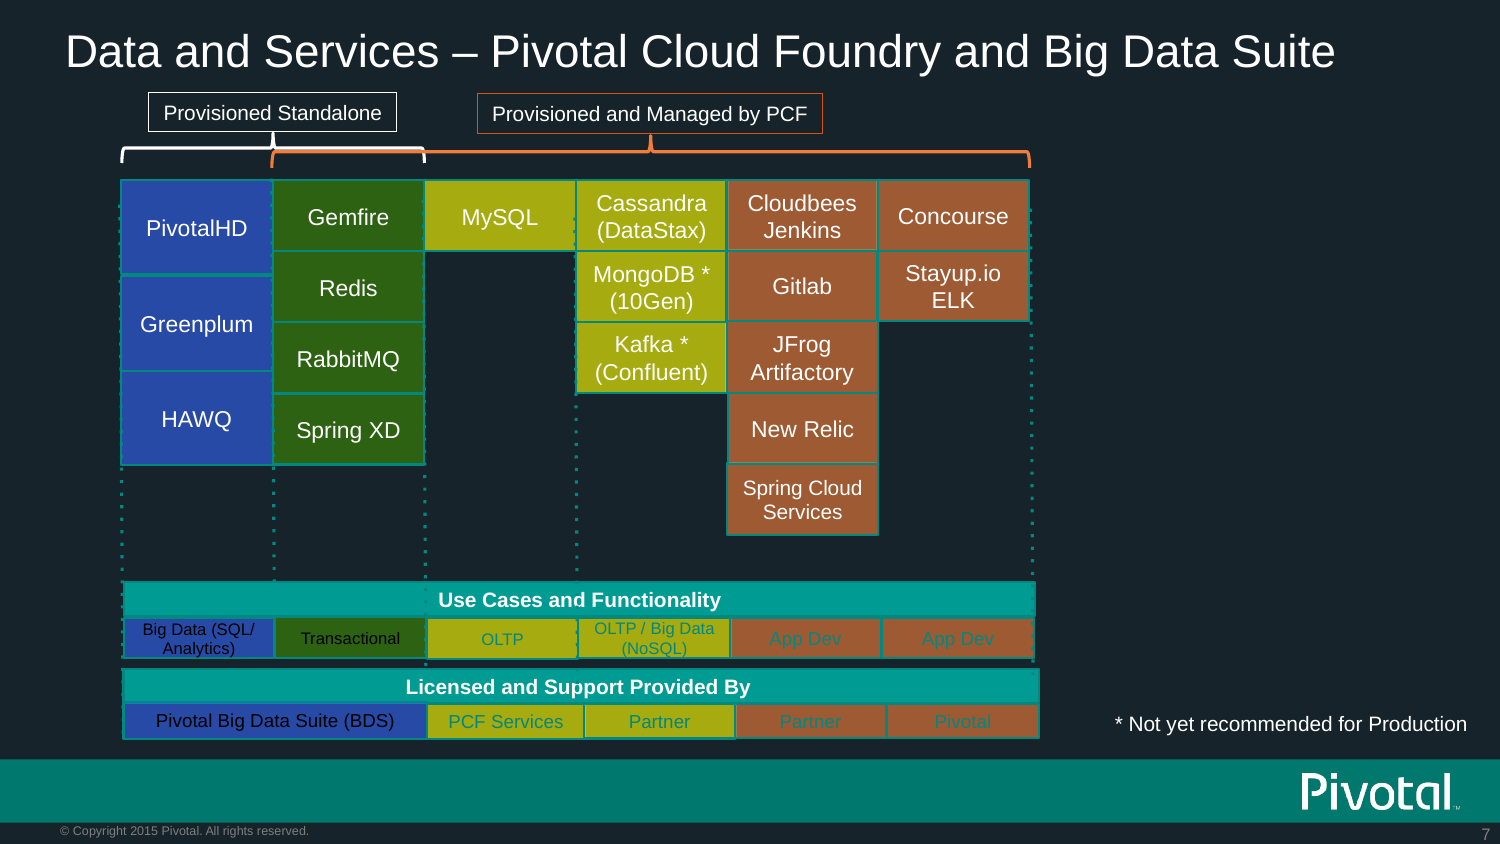

Data and Services – Pivotal Cloud Foundry and Big Data Suite
Provisioned Standalone
Provisioned and Managed by PCF
Concourse
Cloudbees
Jenkins
PivotalHD

Gemfire

MySQL
Cassandra
(DataStax)
Gitlab
Stayup.io
ELK
Redis
MongoDB *
(10Gen)
Greenplum
JFrog
Artifactory
Kafka *
(Confluent)
RabbitMQ
HAWQ
New Relic
Spring XD
Spring Cloud Services
Use Cases and Functionality

Transactional

App Dev
App Dev
OLTP / Big Data (NoSQL)
Big Data (SQL/ Analytics)
OLTP
Licensed and Support Provided By
Pivotal Big Data Suite (BDS)
Pivotal
* Not yet recommended for Production
Partner
Partner
PCF Services